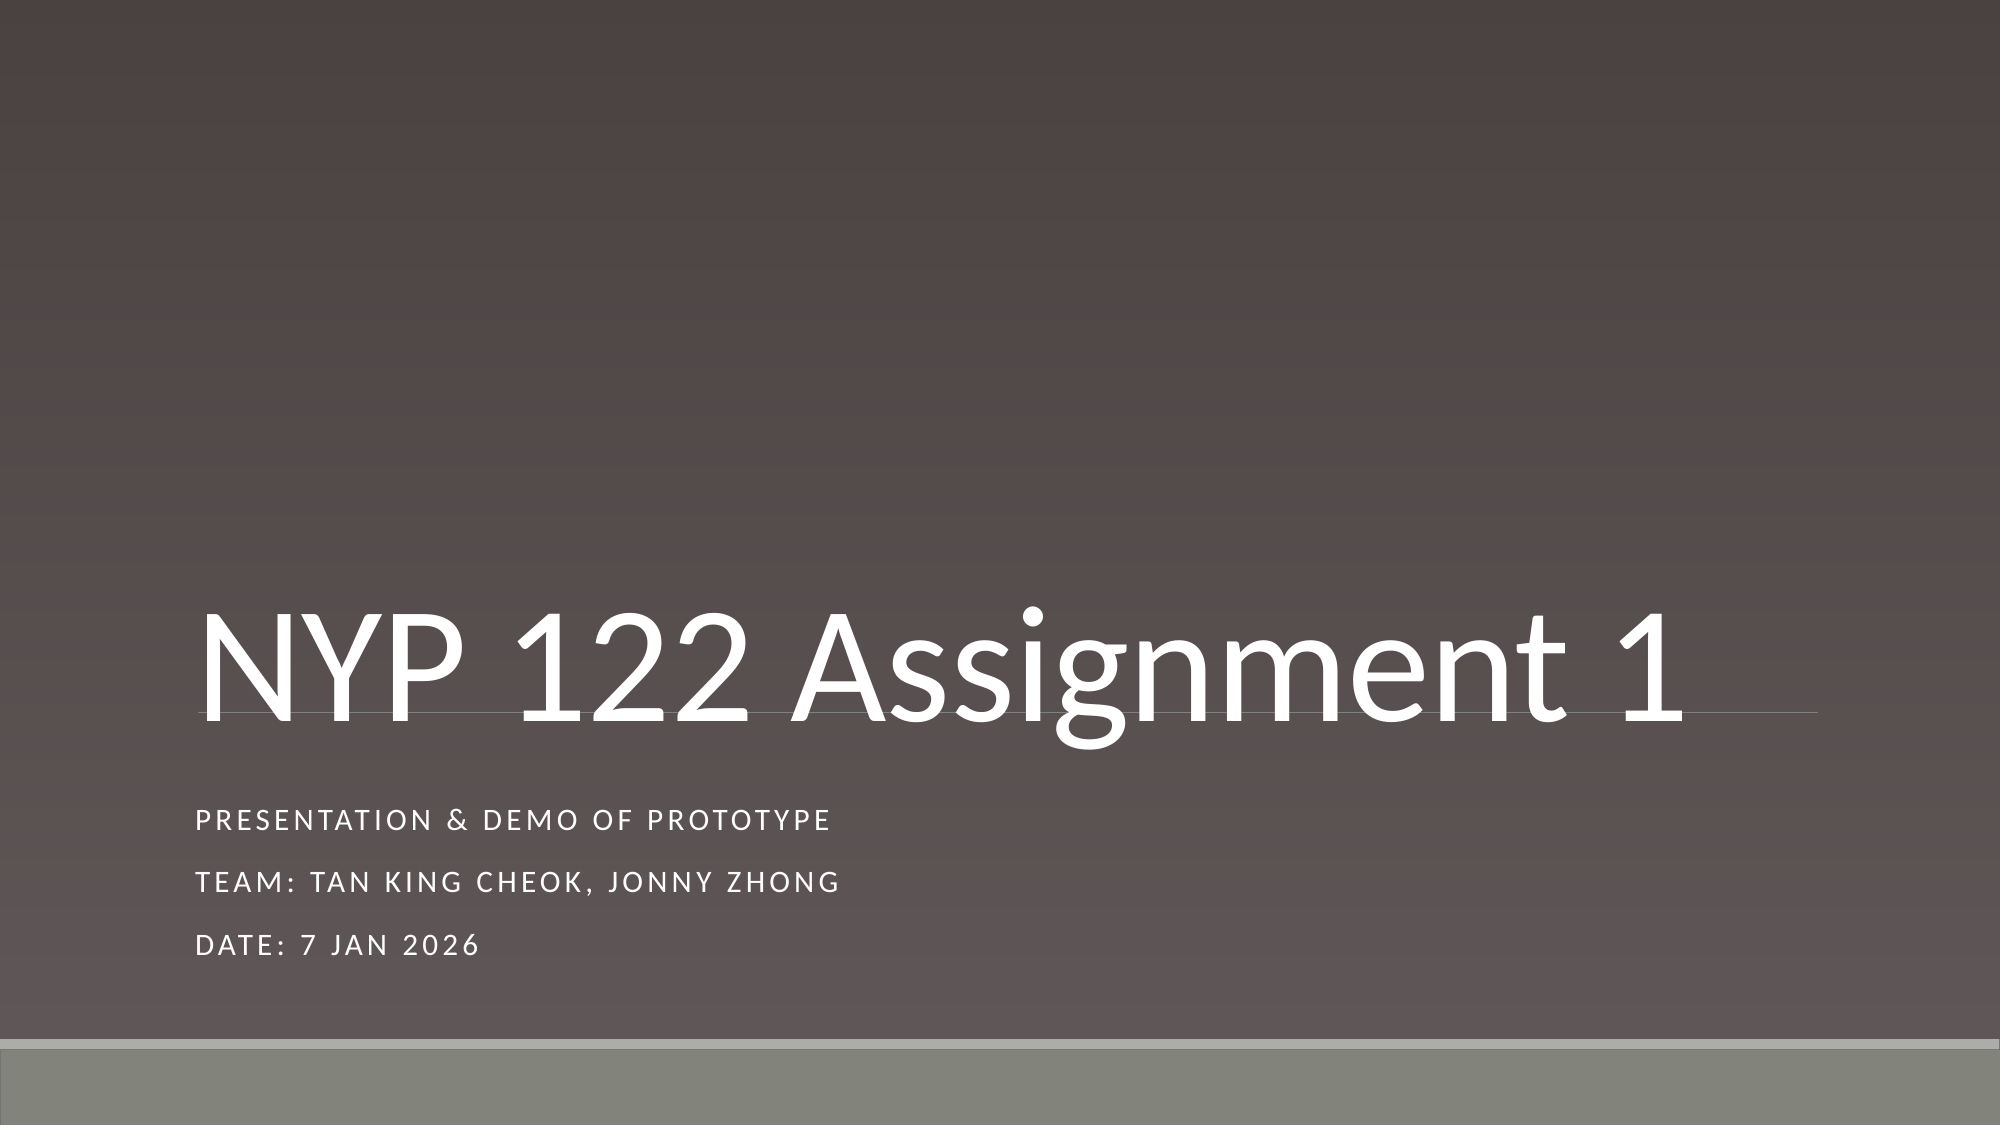

# NYP 122 Assignment 1
Presentation & Demo of Prototype
Team: Tan King Cheok, Jonny Zhong
Date: 7 Jan 2026